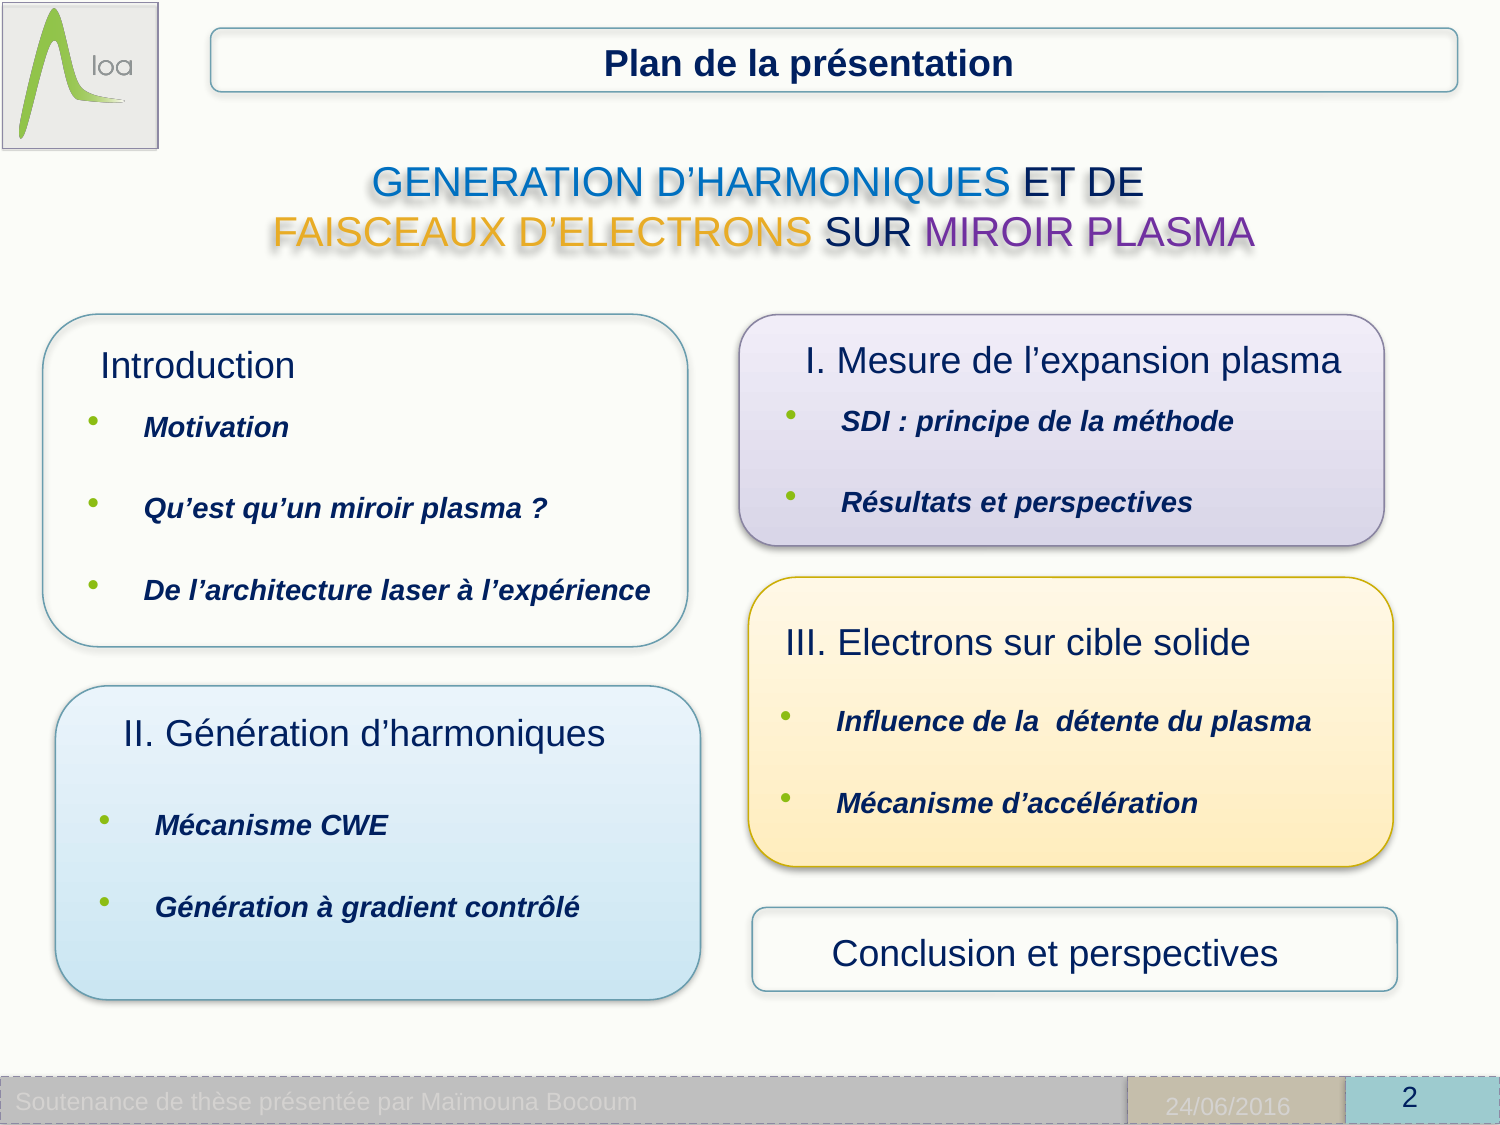

2
Soutenance de thèse présentée par Maïmouna Bocoum
24/06/2016